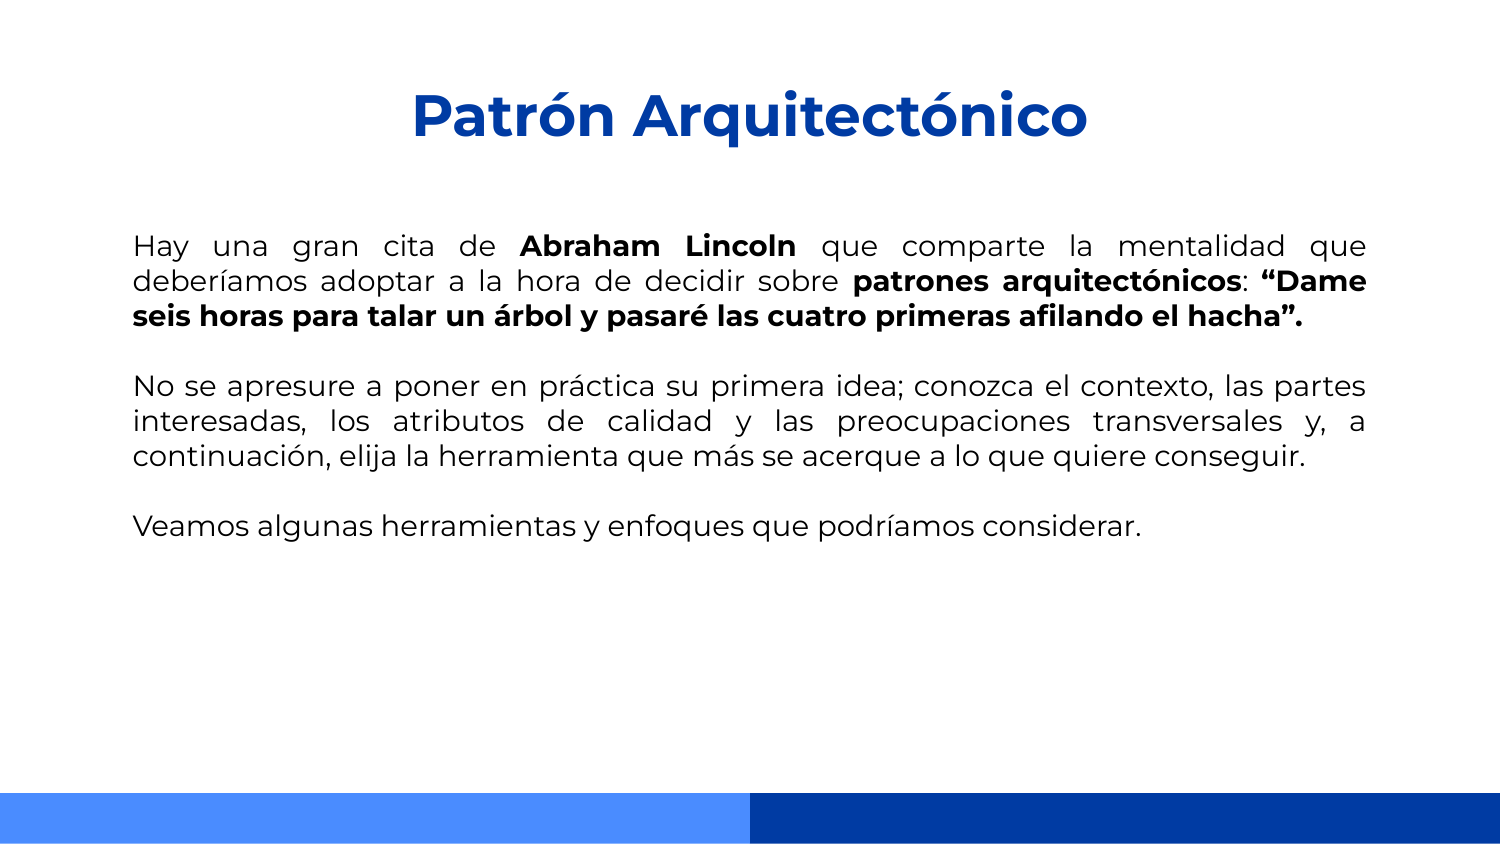

# Patrón Arquitectónico
Hay una gran cita de Abraham Lincoln que comparte la mentalidad que deberíamos adoptar a la hora de decidir sobre patrones arquitectónicos: “Dame seis horas para talar un árbol y pasaré las cuatro primeras afilando el hacha”.

No se apresure a poner en práctica su primera idea; conozca el contexto, las partes interesadas, los atributos de calidad y las preocupaciones transversales y, a continuación, elija la herramienta que más se acerque a lo que quiere conseguir.

Veamos algunas herramientas y enfoques que podríamos considerar.